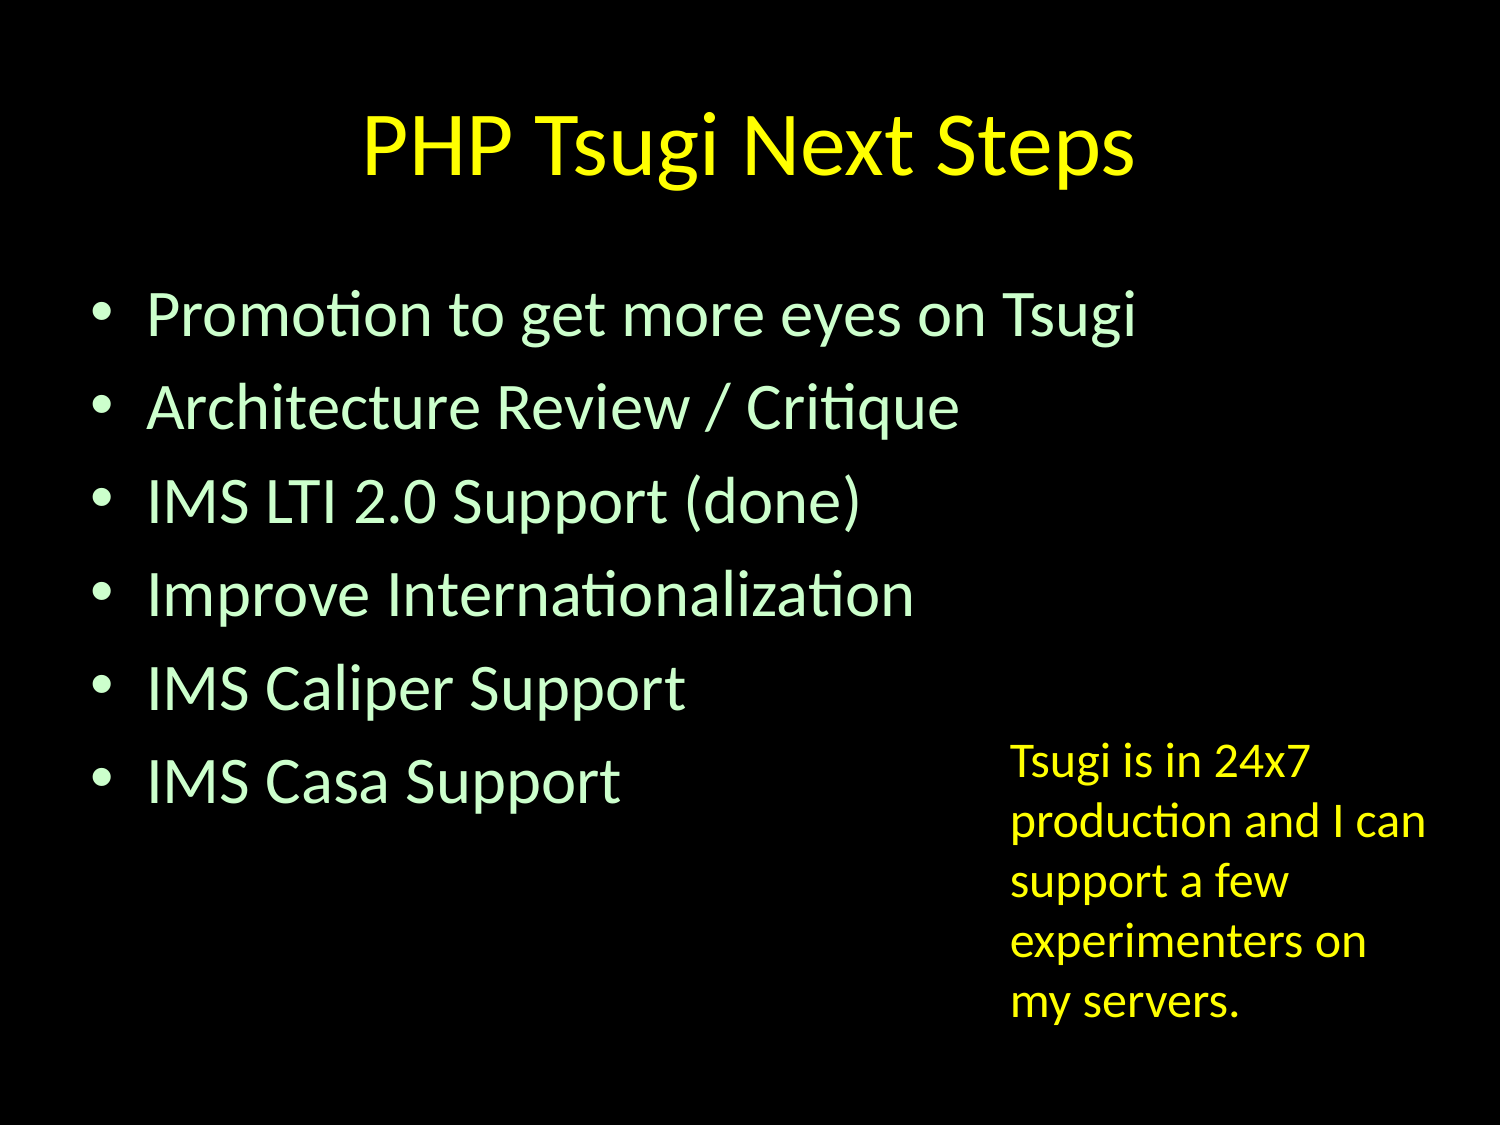

# PHP Tsugi Next Steps
Promotion to get more eyes on Tsugi
Architecture Review / Critique
IMS LTI 2.0 Support (done)
Improve Internationalization
IMS Caliper Support
IMS Casa Support
Tsugi is in 24x7 production and I can support a few experimenters on my servers.